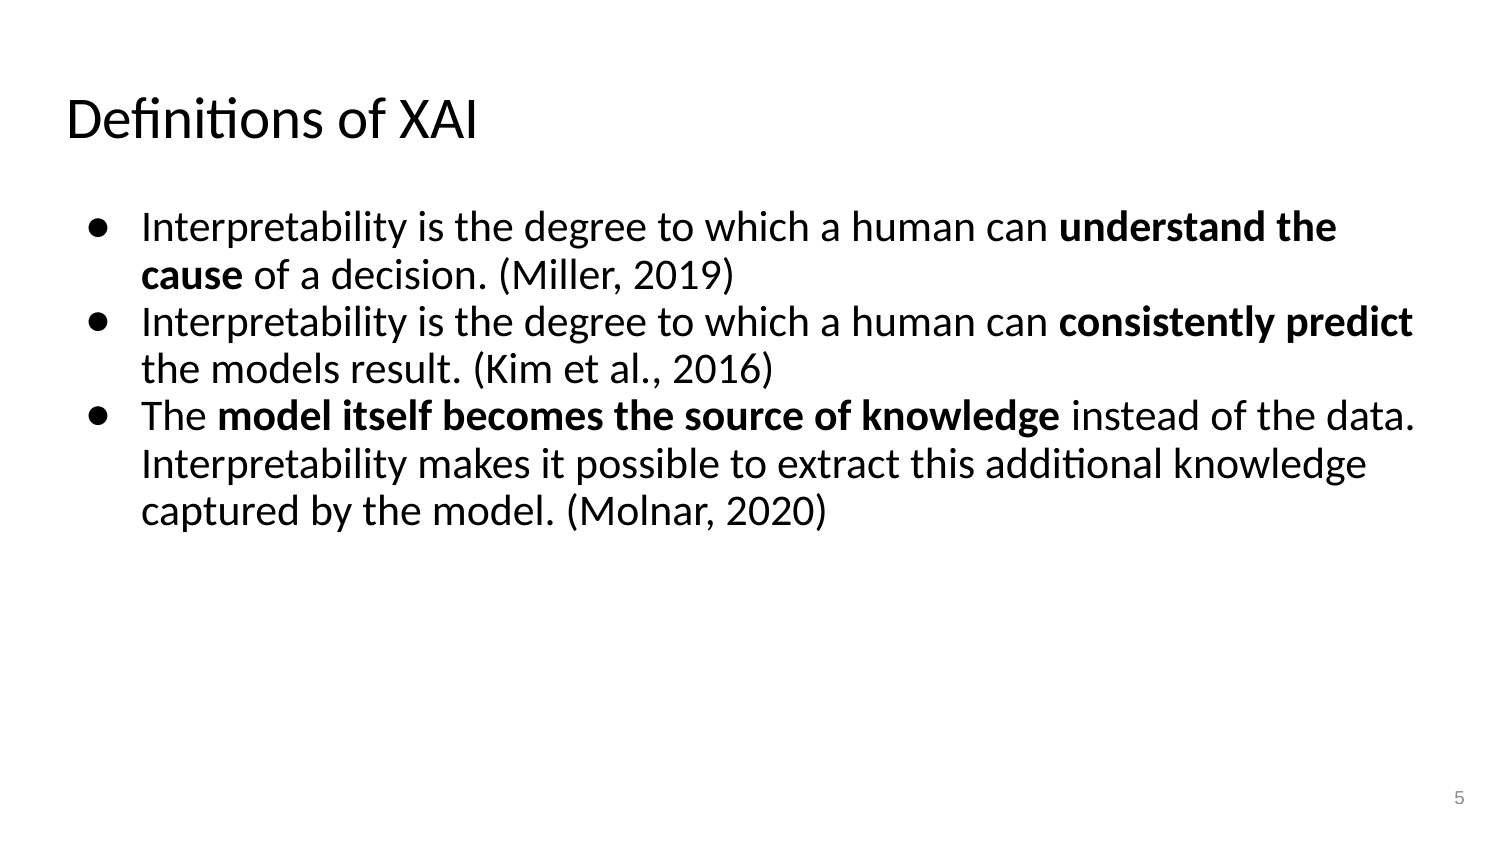

# Definitions of XAI
Interpretability is the degree to which a human can understand the cause of a decision. (Miller, 2019)
Interpretability is the degree to which a human can consistently predict the models result. (Kim et al., 2016)
The model itself becomes the source of knowledge instead of the data. Interpretability makes it possible to extract this additional knowledge captured by the model. (Molnar, 2020)
5